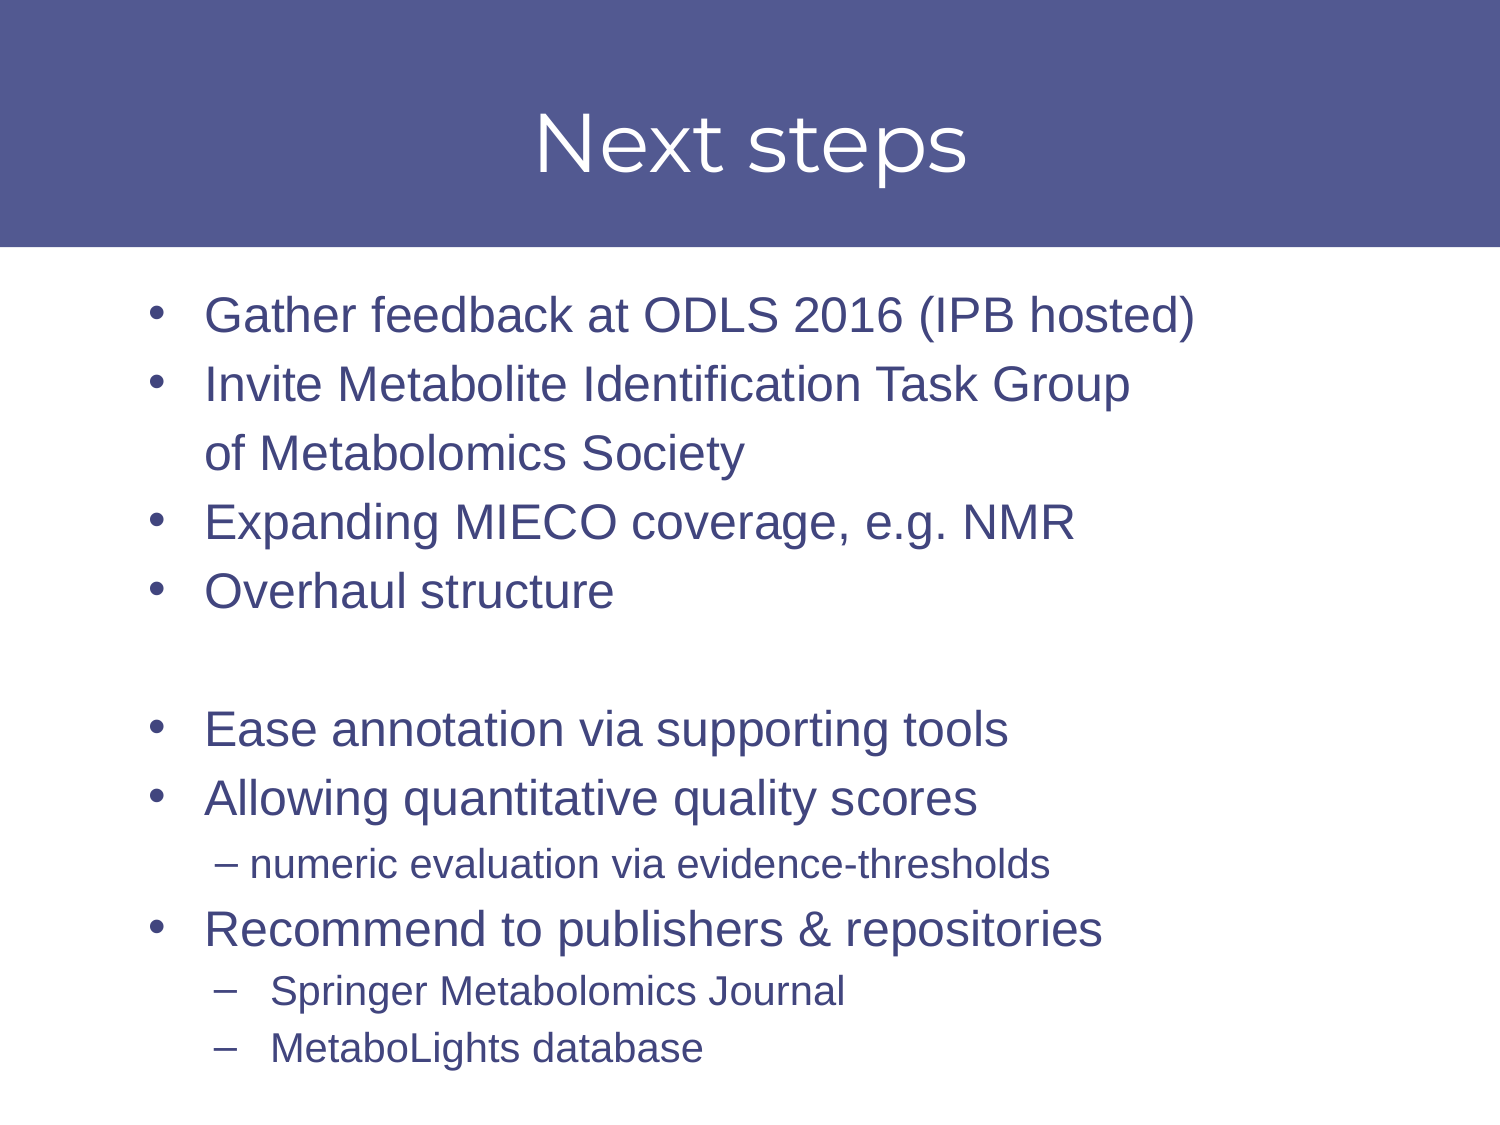

# Next steps
Gather feedback at ODLS 2016 (IPB hosted)
Invite Metabolite Identification Task Group
    of Metabolomics Society
Expanding MIECO coverage, e.g. NMR
Overhaul structure

Ease annotation via supporting tools
Allowing quantitative quality scores
 numeric evaluation via evidence-thresholds
Recommend to publishers & repositories
Springer Metabolomics Journal
MetaboLights database